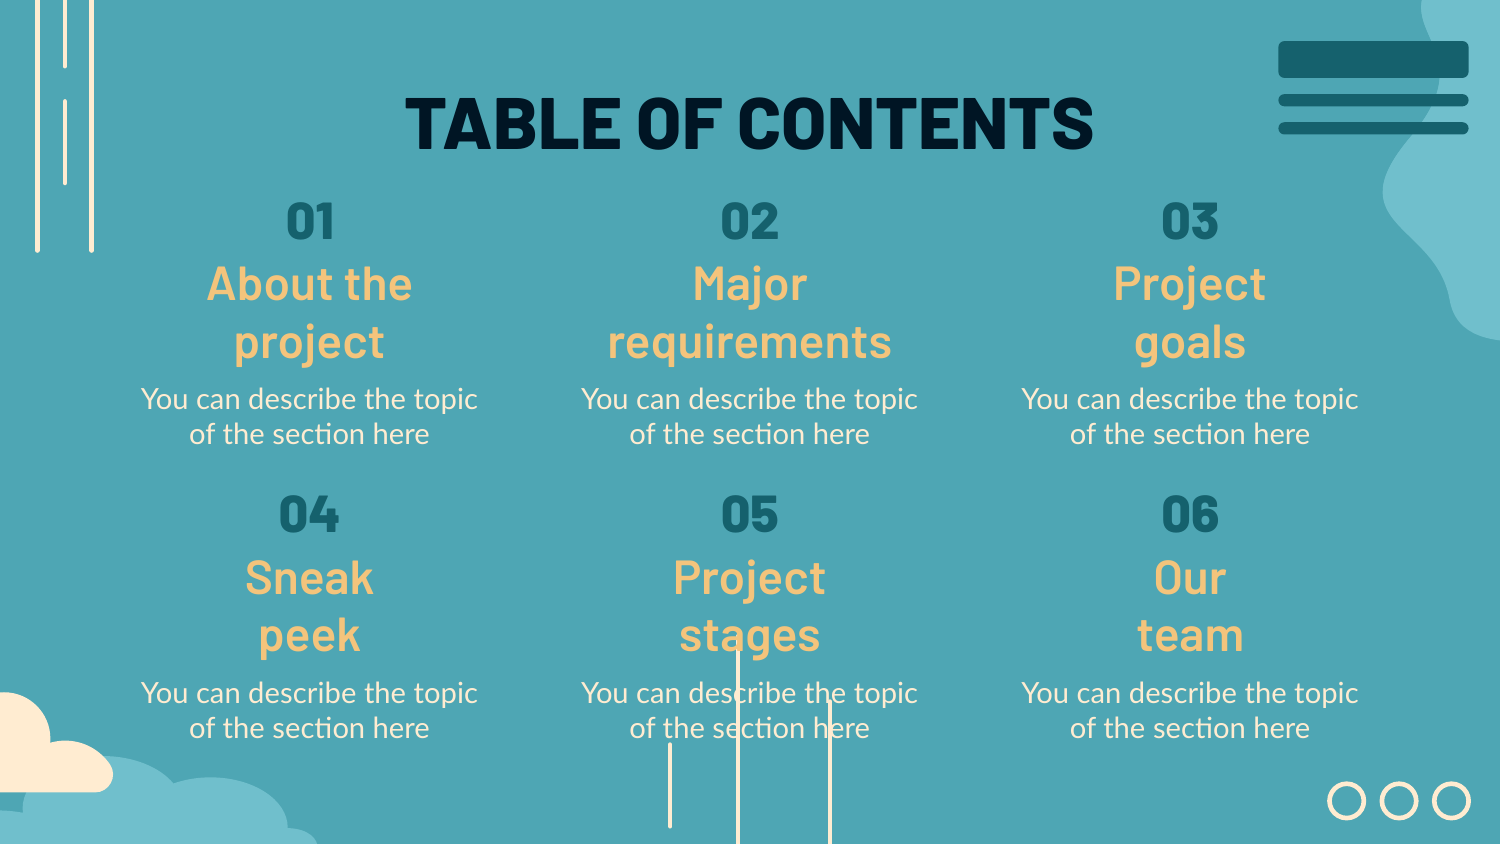

TABLE OF CONTENTS
01
02
03
# About the project
Major requirements
Project goals
You can describe the topic of the section here
You can describe the topic of the section here
You can describe the topic of the section here
04
05
06
Sneak peek
Project stages
Our team
You can describe the topic of the section here
You can describe the topic of the section here
You can describe the topic of the section here